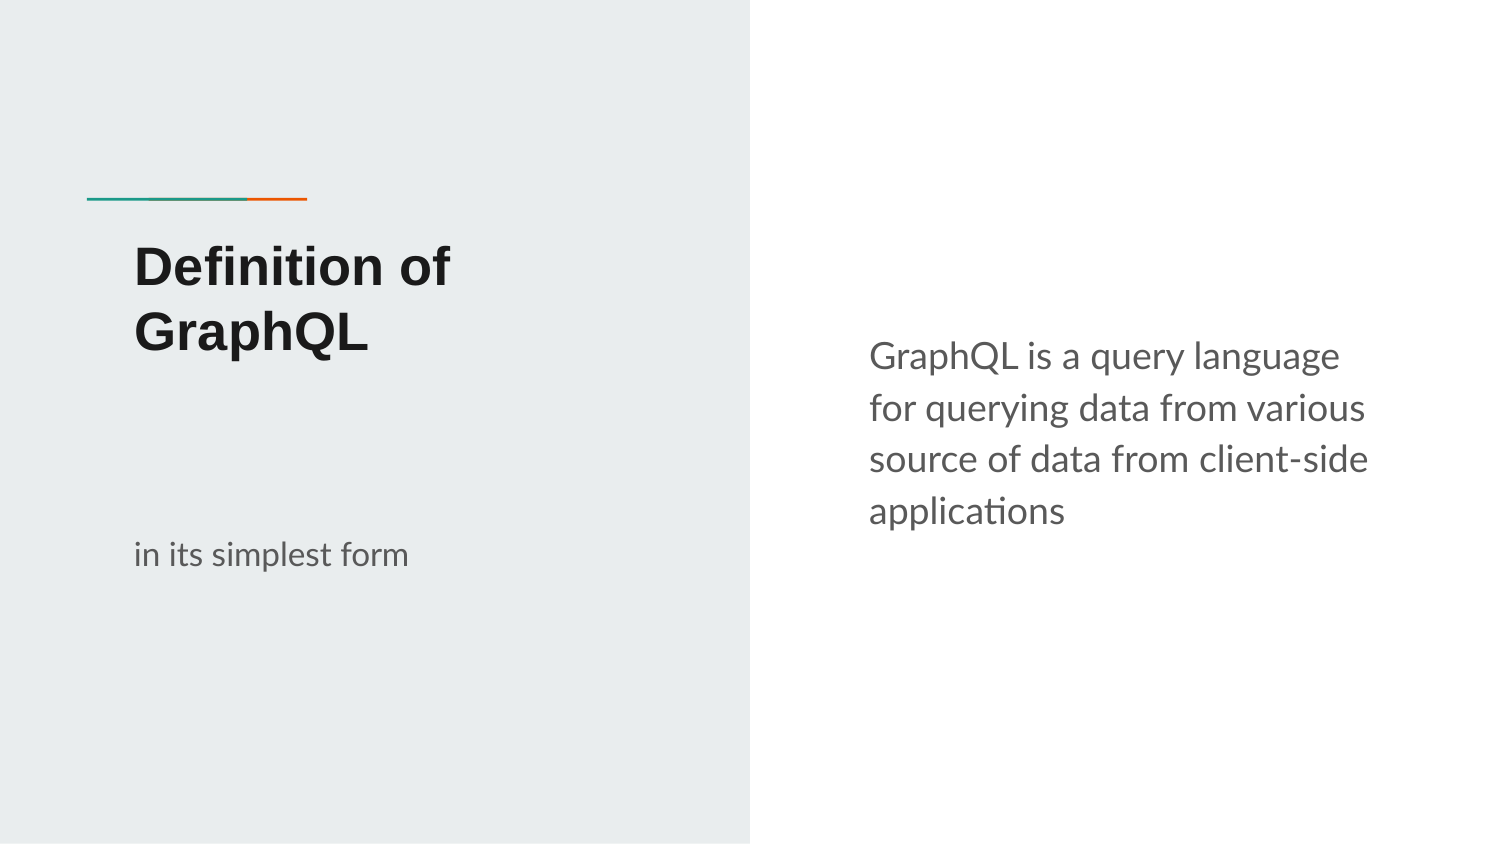

# Definition of GraphQL
GraphQL is a query language for querying data from various source of data from client-side applications
in its simplest form